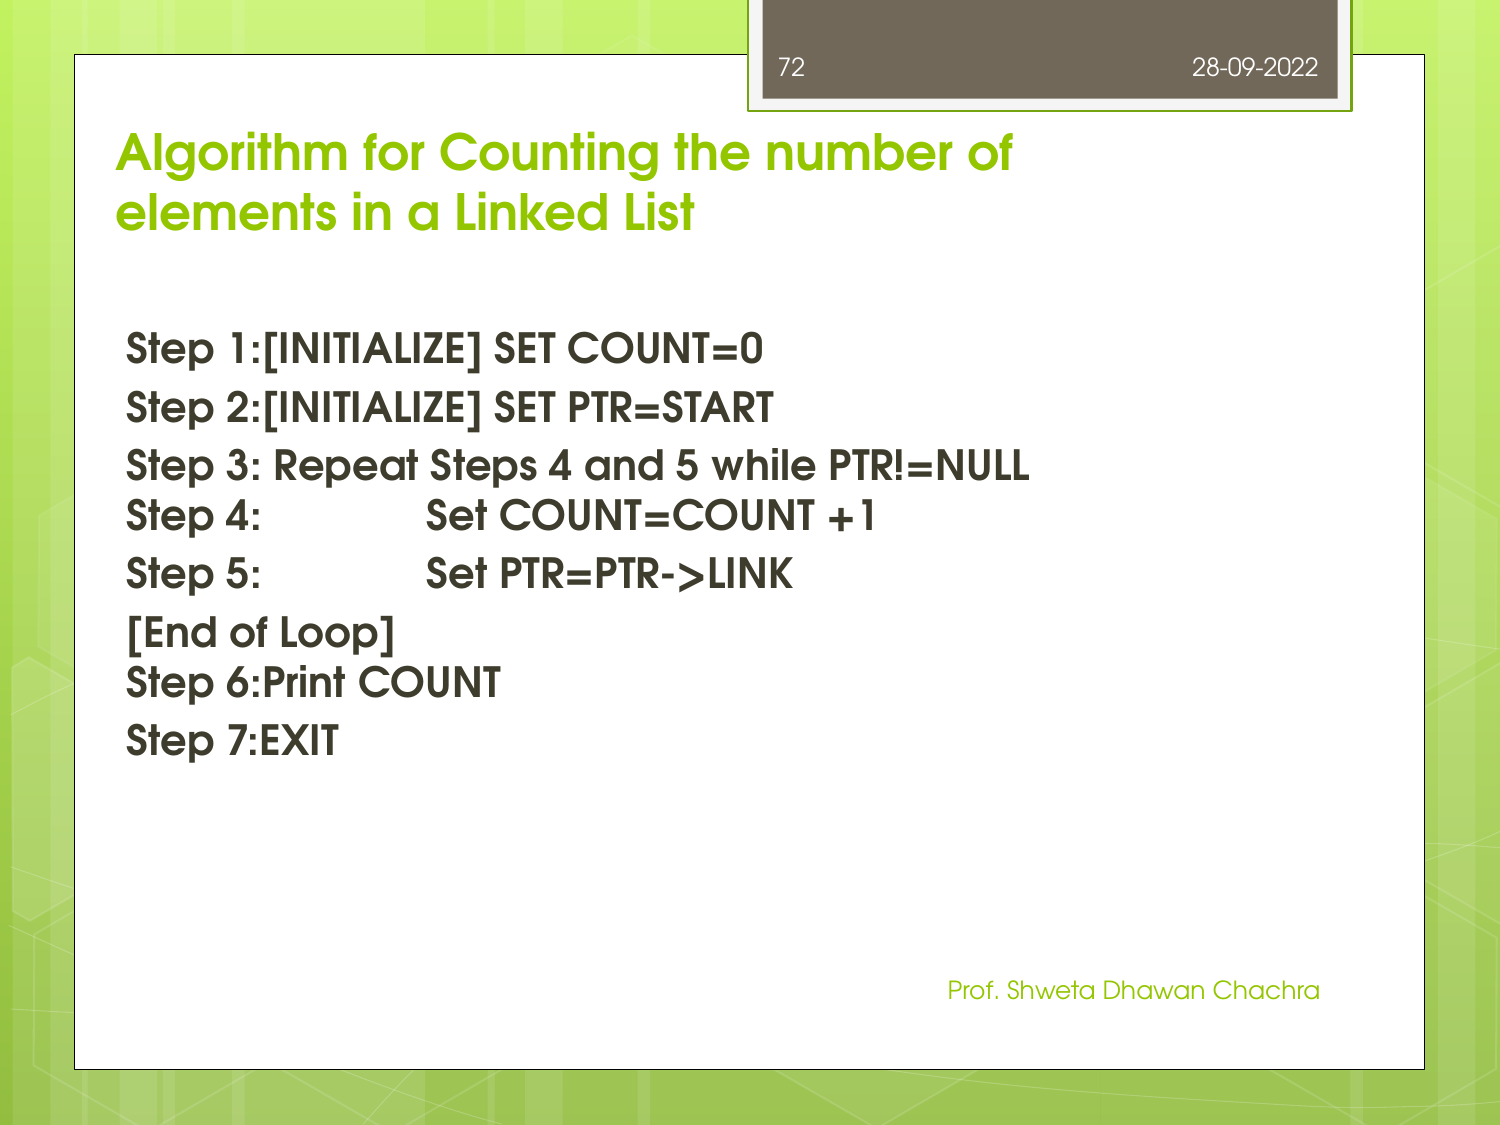

72
28-09-2022
# Algorithm for Counting the number of elements in a Linked List
Step 1:[INITIALIZE] SET COUNT=0
Step 2:[INITIALIZE] SET PTR=START
Step 3: Repeat Steps 4 and 5 while PTR!=NULL
Step 4:		Set COUNT=COUNT +1
Step 5:		Set PTR=PTR->LINK
[End of Loop]
Step 6:Print COUNT
Step 7:EXIT

Prof. Shweta Dhawan Chachra